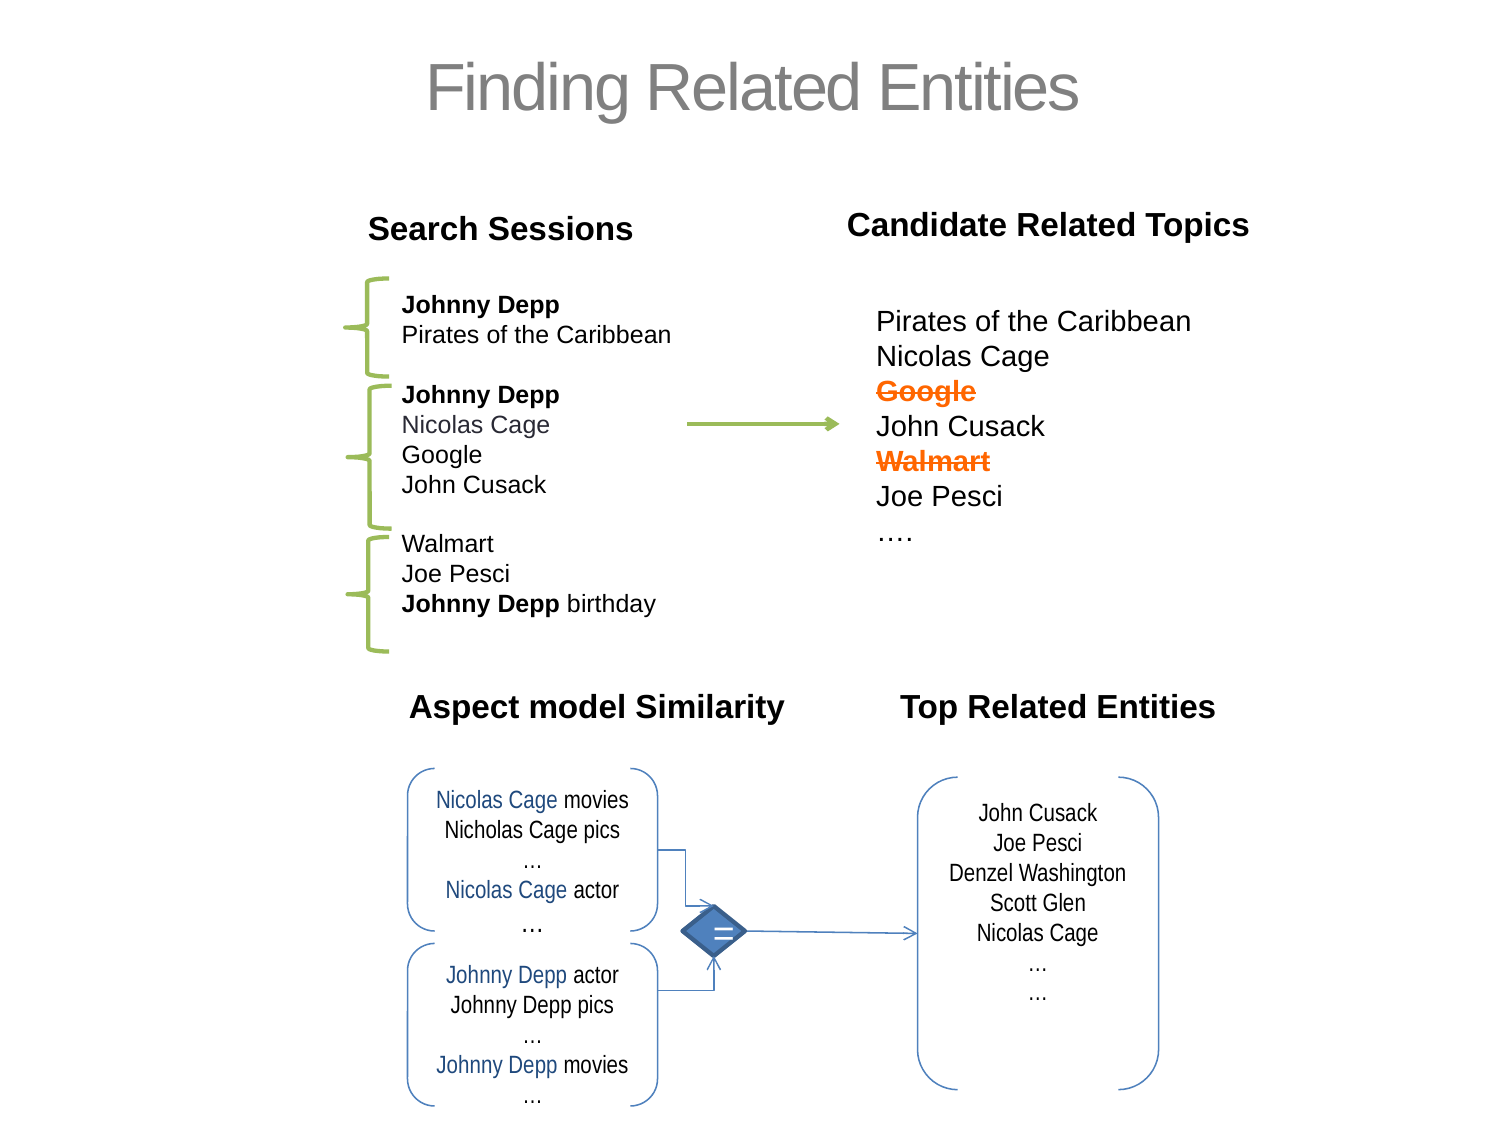

# Finding Related Entities
Candidate Related Topics
Search Sessions

Johnny Depp
Pirates of the Caribbean

Johnny Depp
Nicolas Cage
Google
John Cusack

Walmart
Joe Pesci
Johnny Depp birthday

Pirates of the Caribbean
Nicolas Cage
Google
John Cusack
Walmart
Joe Pesci
….
Aspect model Similarity
Top Related Entities
Nicolas Cage movies
Nicholas Cage pics
…
Nicolas Cage actor
…
Johnny Depp actor
Johnny Depp pics
…
Johnny Depp movies
…

=
John Cusack
Joe Pesci
Denzel Washington
Scott Glen
Nicolas Cage
…
…